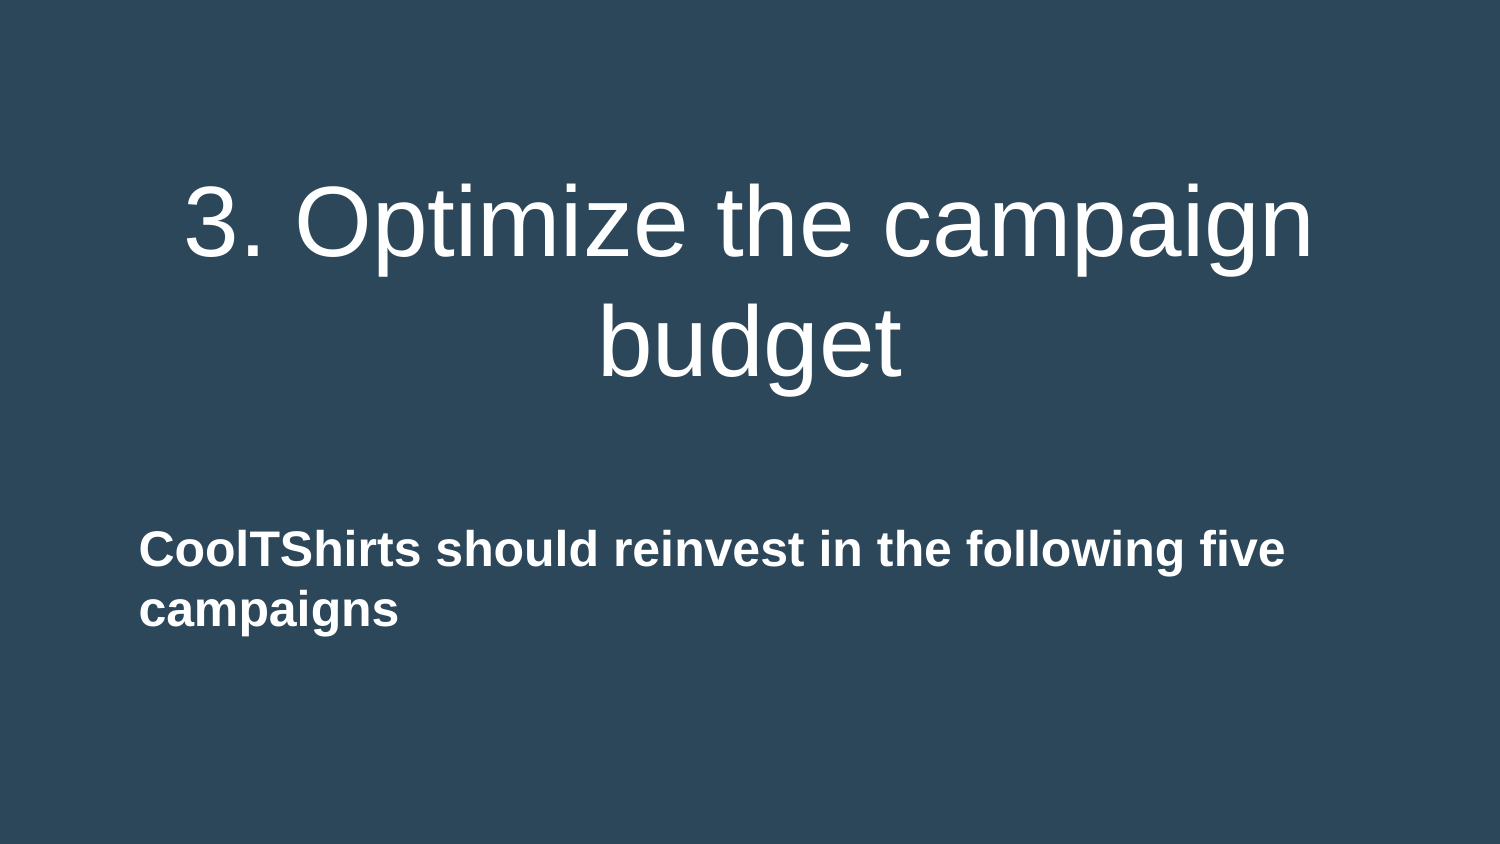

3. Optimize the campaign budget

CoolTShirts should reinvest in the following five campaigns